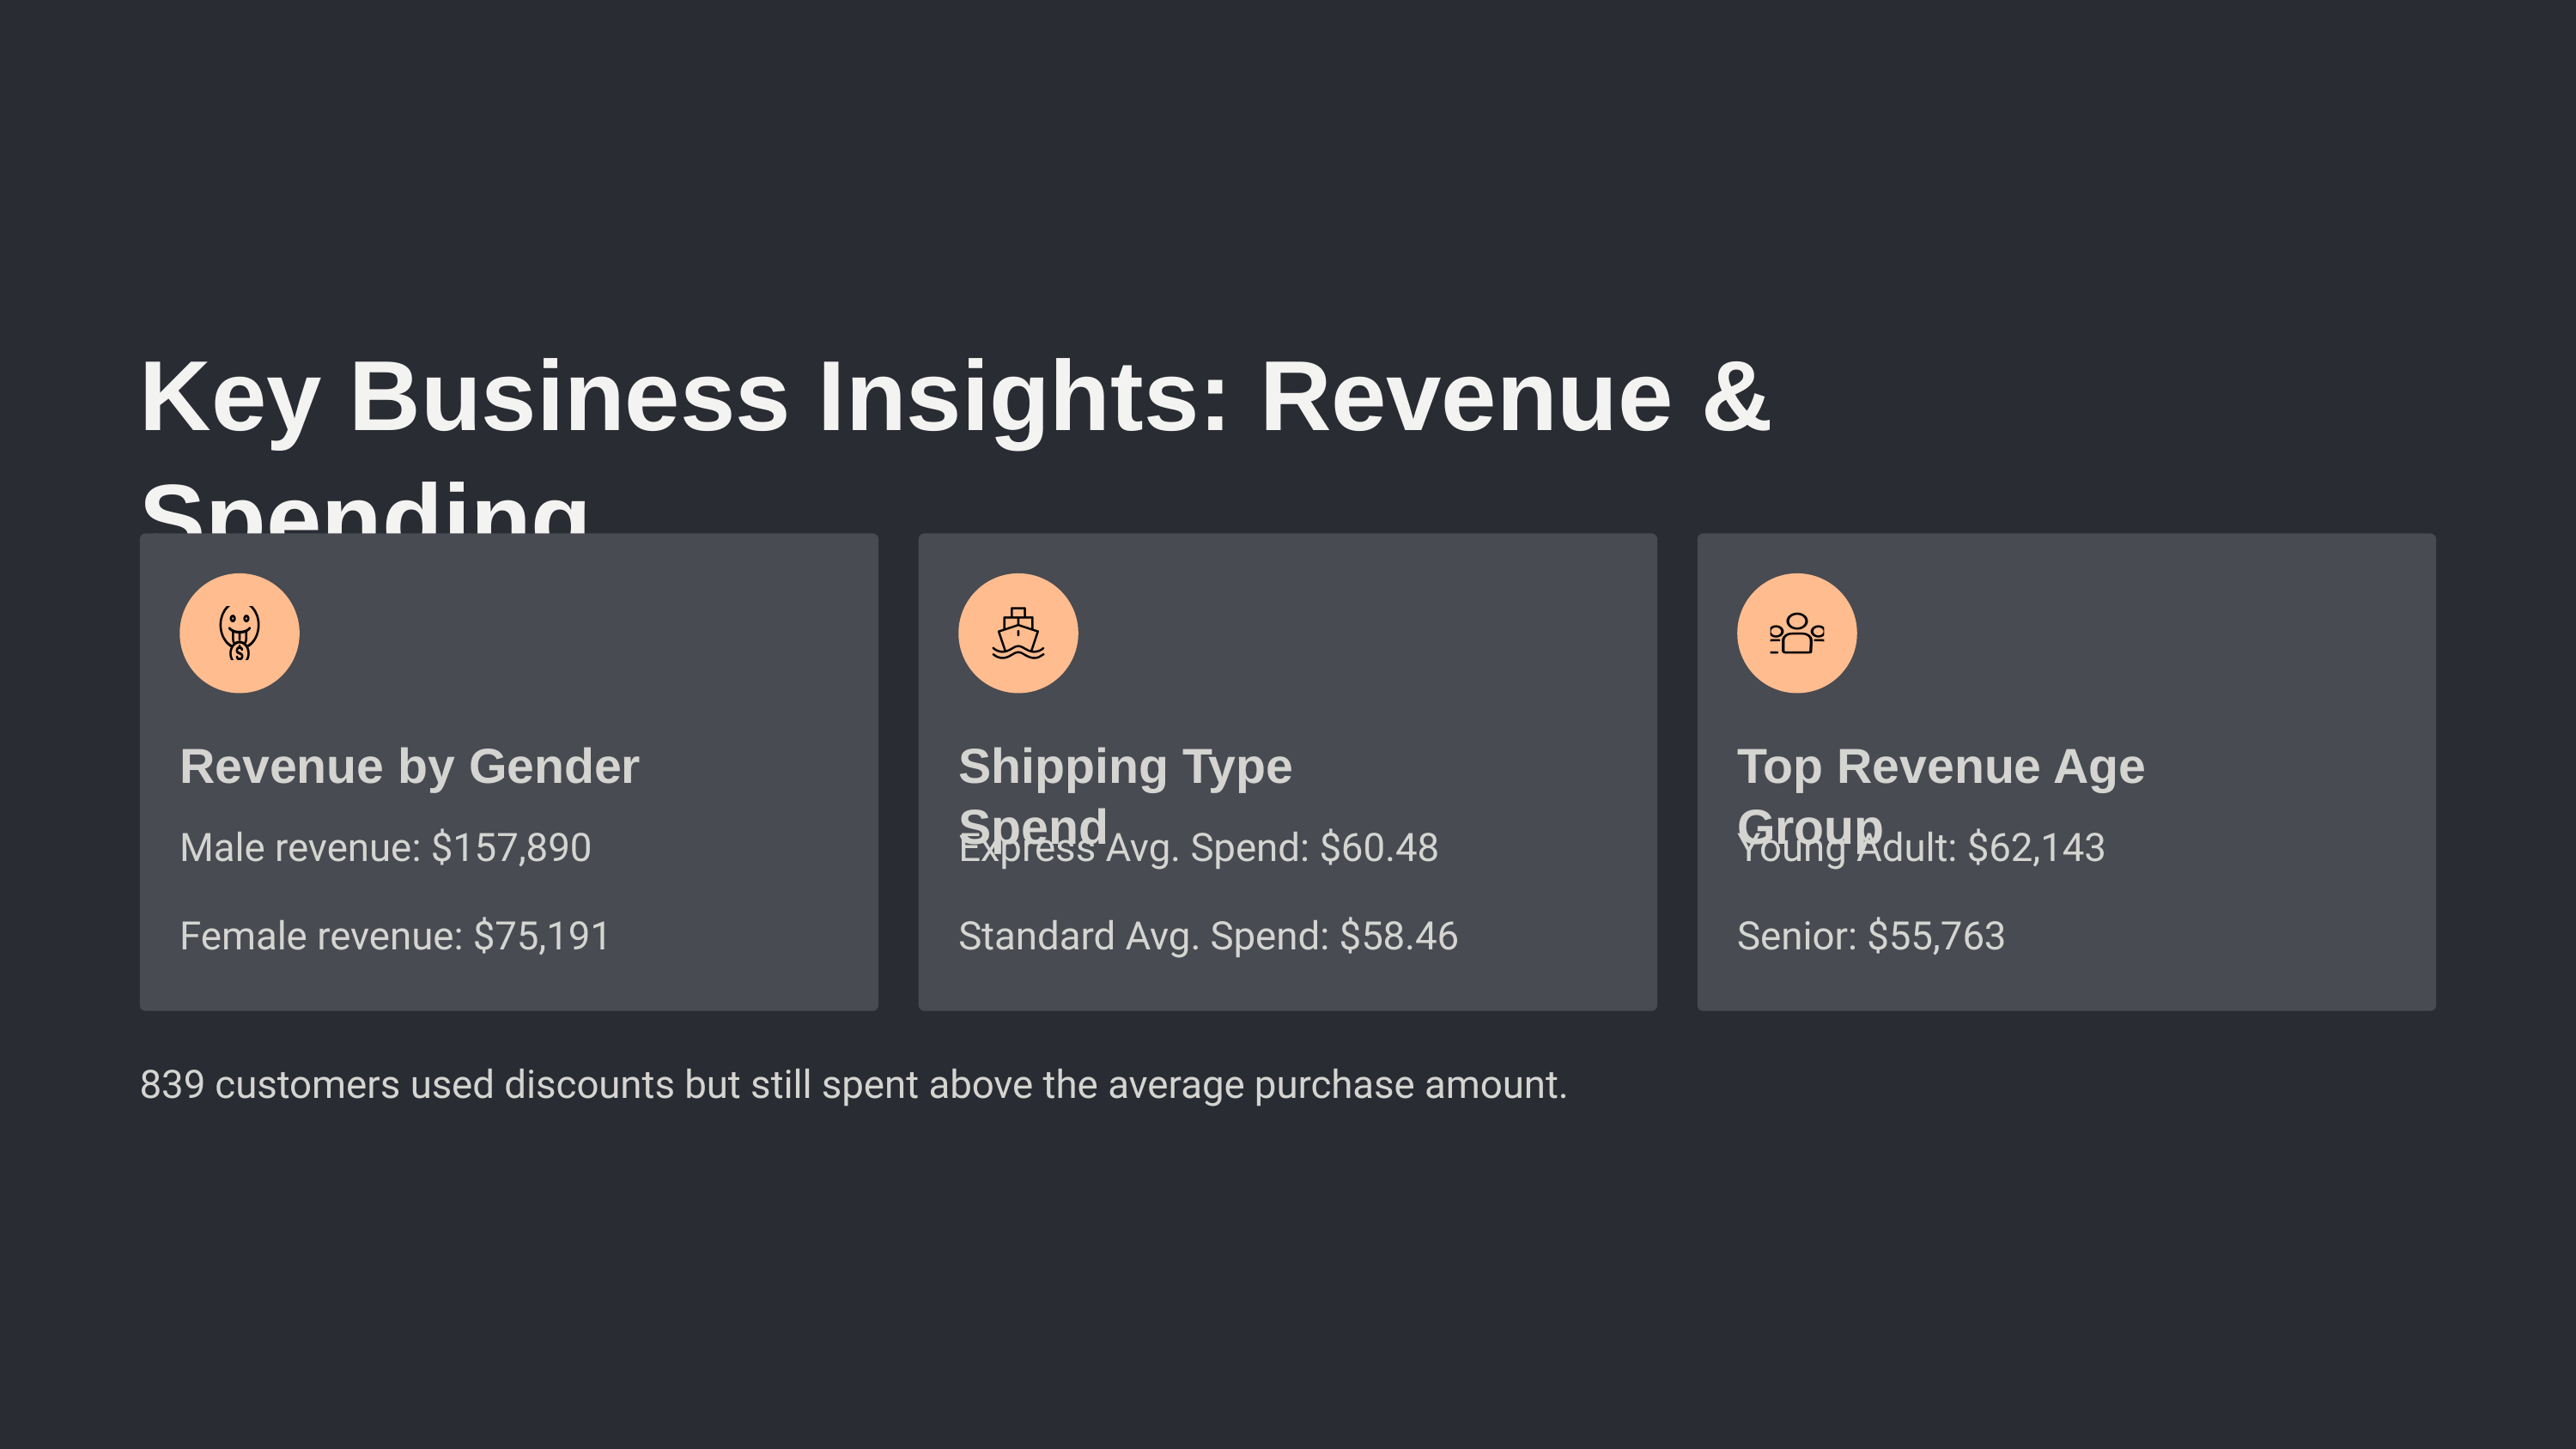

Key Business Insights: Revenue & Spending

Revenue by Gender
Shipping Type Spend
Top Revenue Age Group
Male revenue: $157,890
Express Avg. Spend: $60.48
Young Adult: $62,143
Female revenue: $75,191
Standard Avg. Spend: $58.46
Senior: $55,763
839 customers used discounts but still spent above the average purchase amount.